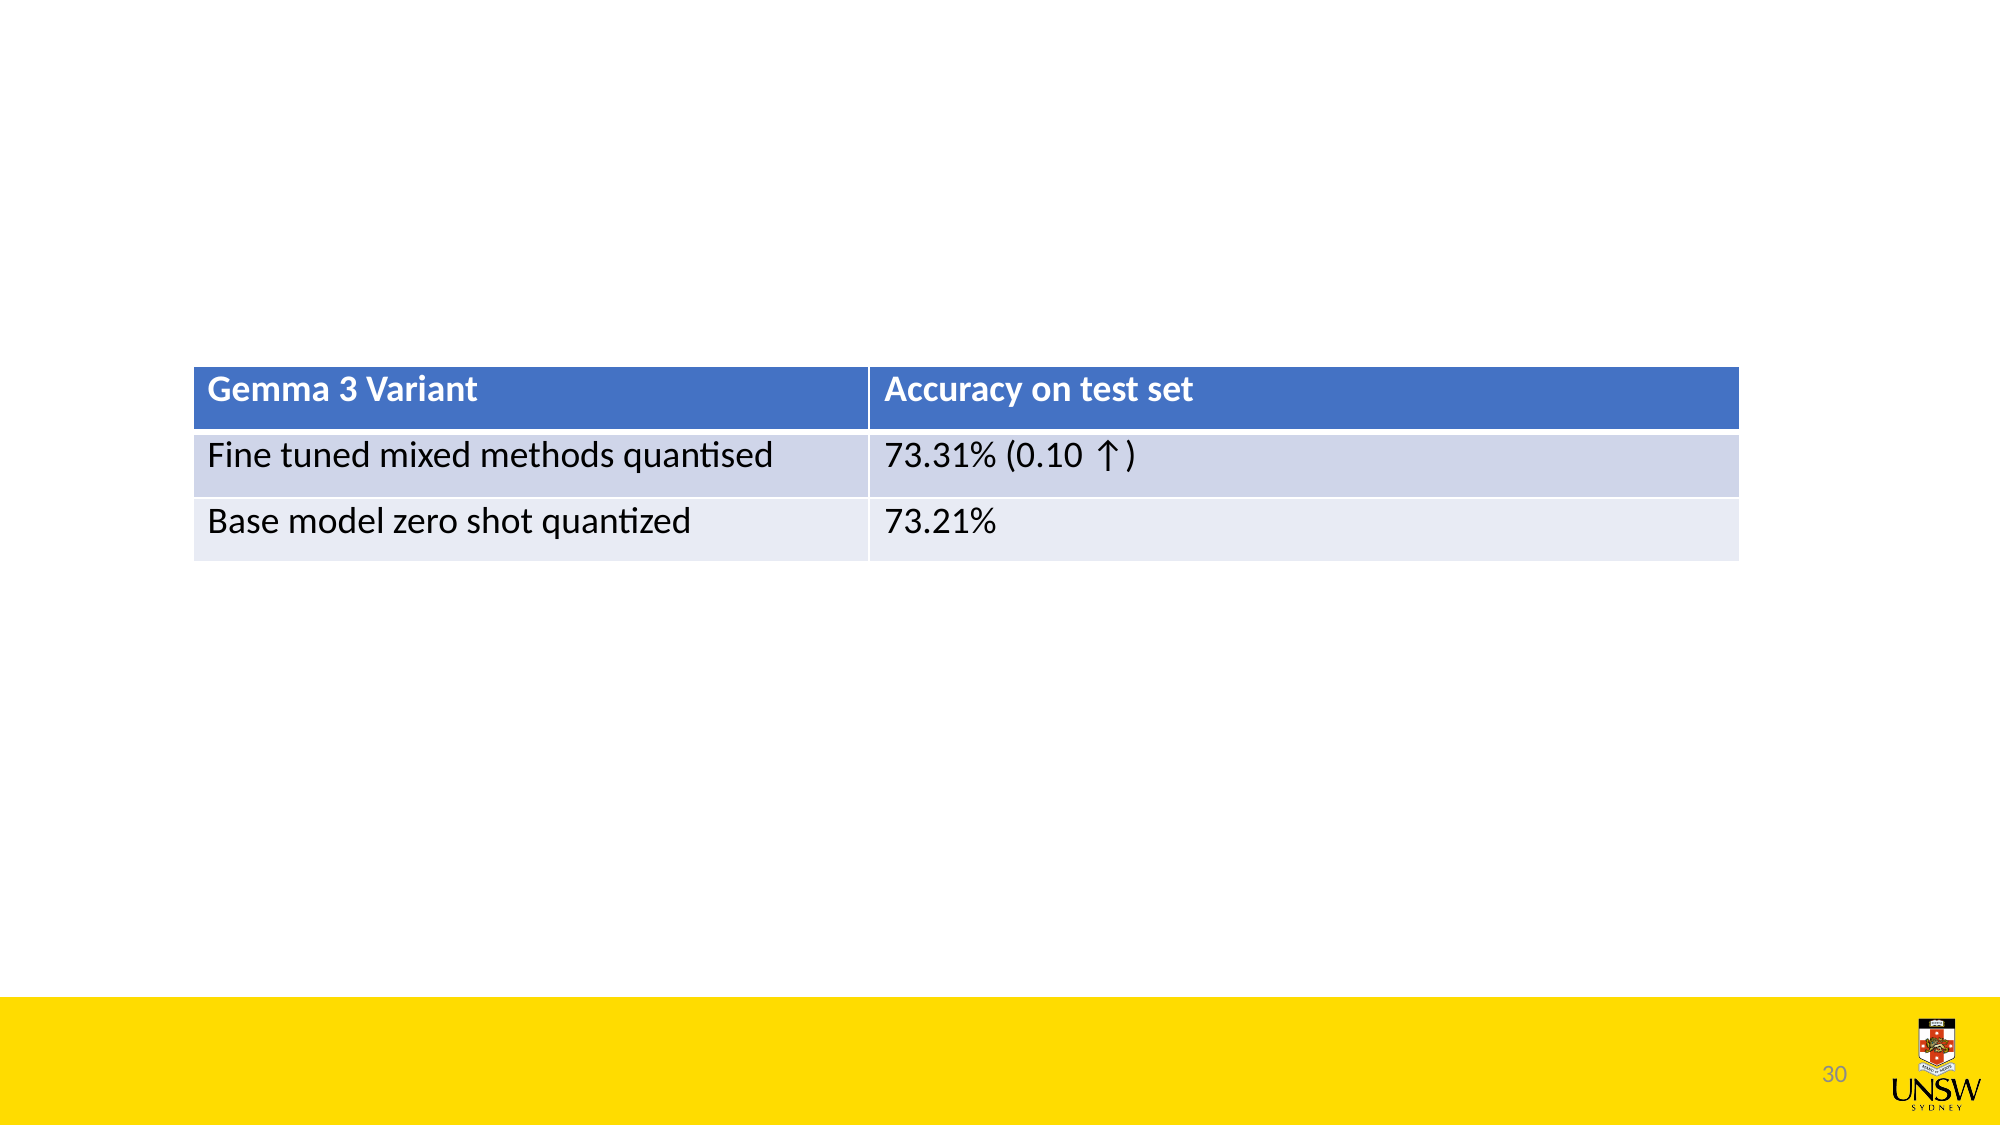

| Gemma 3 Variant | Accuracy on test set |
| --- | --- |
| Fine tuned mixed methods quantised | 73.31% (0.10 ↑) |
| Base model zero shot quantized | 73.21% |
30